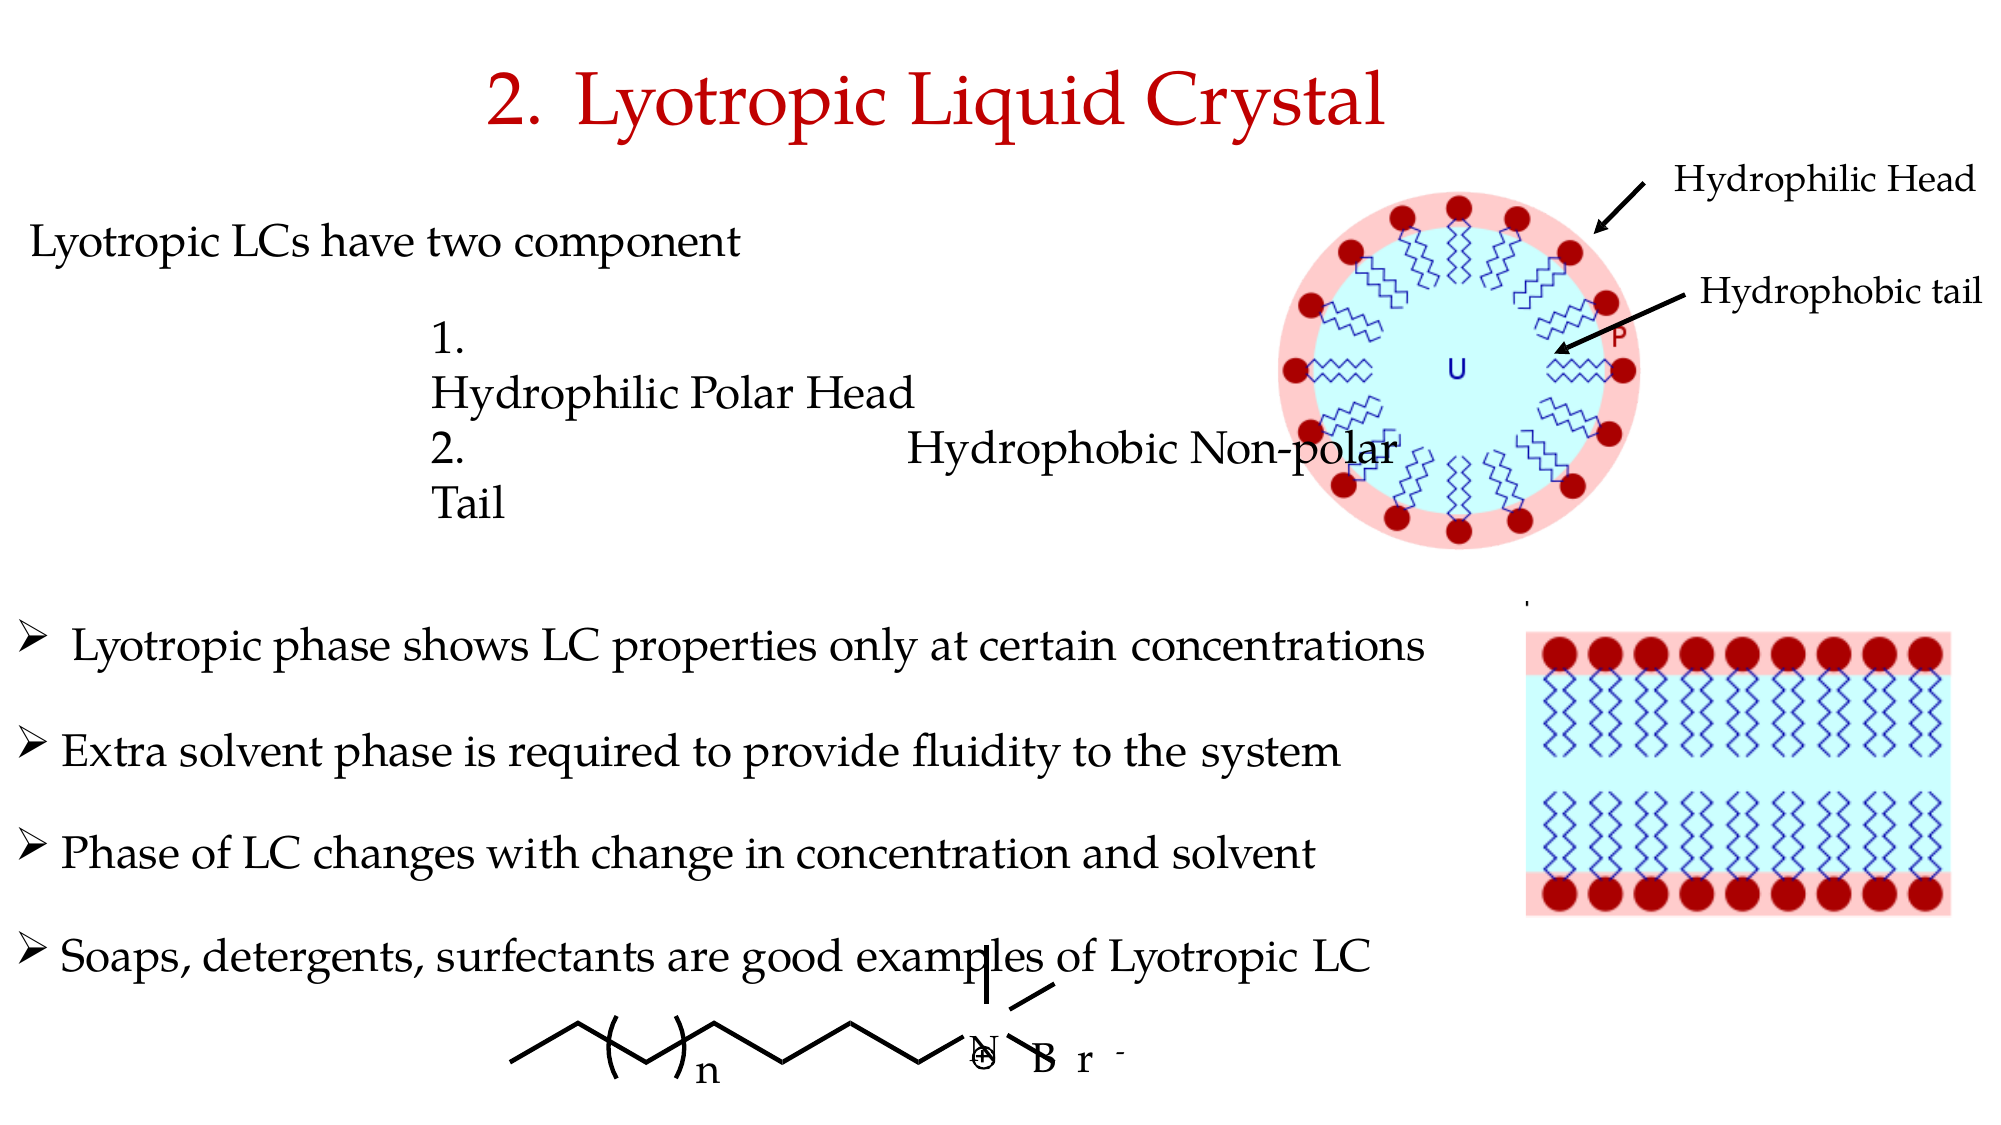

# 2.	Lyotropic Liquid Crystal
Hydrophilic Head

Lyotropic LCs have two component
1.	Hydrophilic Polar Head
Hydrophobic tail

2.	Hydrophobic Non-polar Tail

Lyotropic phase shows LC properties only at certain concentrations

Extra solvent phase is required to provide fluidity to the system
Phase of LC changes with change in concentration and solvent
Soaps, detergents, surfectants are good examples of Lyotropic LC

NBr-

n